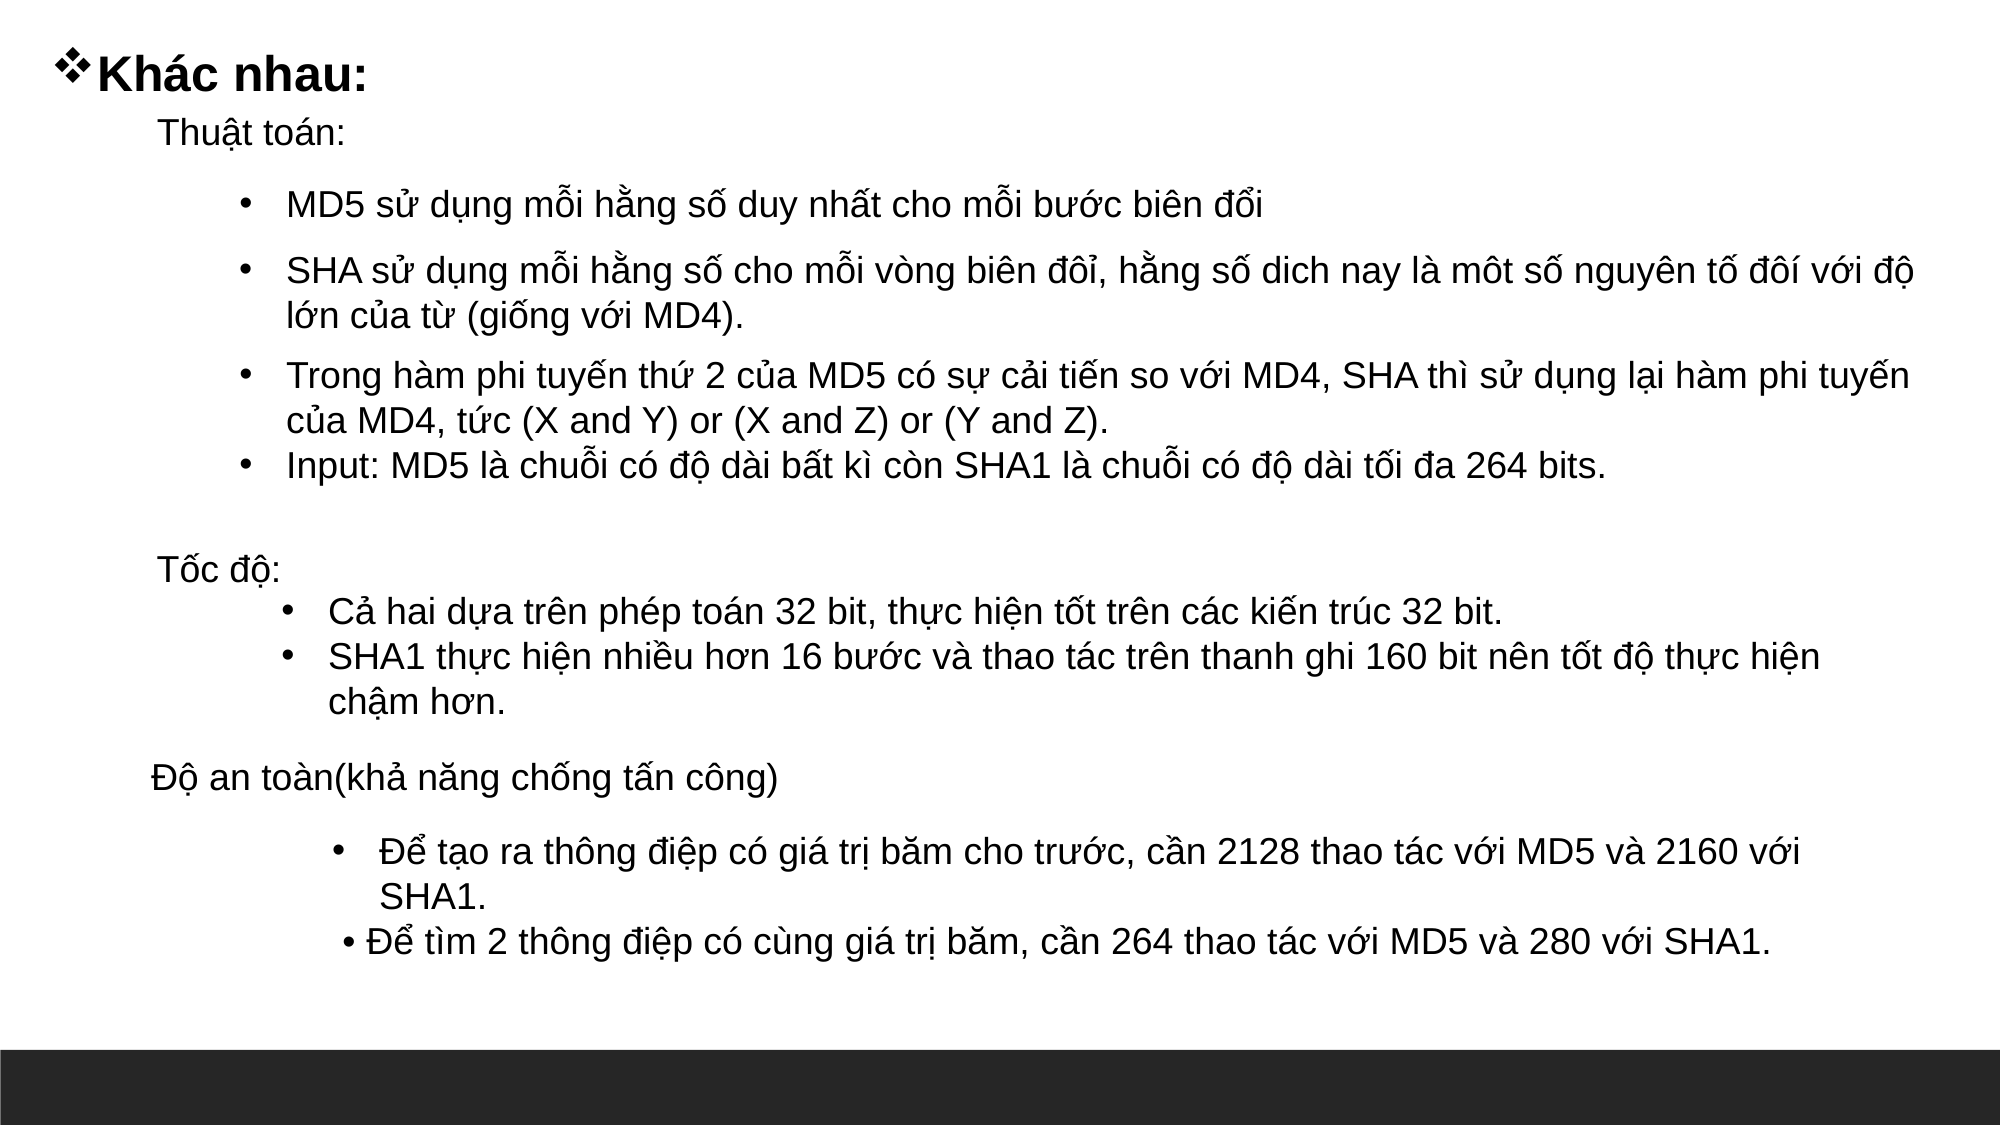

Khác nhau:
Thuật toán:
MD5 sử dụng mỗi hằng số duy nhất cho mỗi bước biên đổi
SHA sử dụng mỗi hằng số cho mỗi vòng biên đôỉ, hằng số dich nay là môt số nguyên tố đôí với độ lớn của từ (giống với MD4).
Trong hàm phi tuyến thứ 2 của MD5 có sự cải tiến so với MD4, SHA thì sử dụng lại hàm phi tuyến của MD4, tức (X and Y) or (X and Z) or (Y and Z).
Input: MD5 là chuỗi có độ dài bất kì còn SHA1 là chuỗi có độ dài tối đa 264 bits.

Tốc độ:

Cả hai dựa trên phép toán 32 bit, thực hiện tốt trên các kiến trúc 32 bit.
SHA1 thực hiện nhiều hơn 16 bước và thao tác trên thanh ghi 160 bit nên tốt độ thực hiện chậm hơn.
Độ an toàn(khả năng chống tấn công)
Để tạo ra thông điệp có giá trị băm cho trước, cần 2128 thao tác với MD5 và 2160 với SHA1.
 • Để tìm 2 thông điệp có cùng giá trị băm, cần 264 thao tác với MD5 và 280 với SHA1.